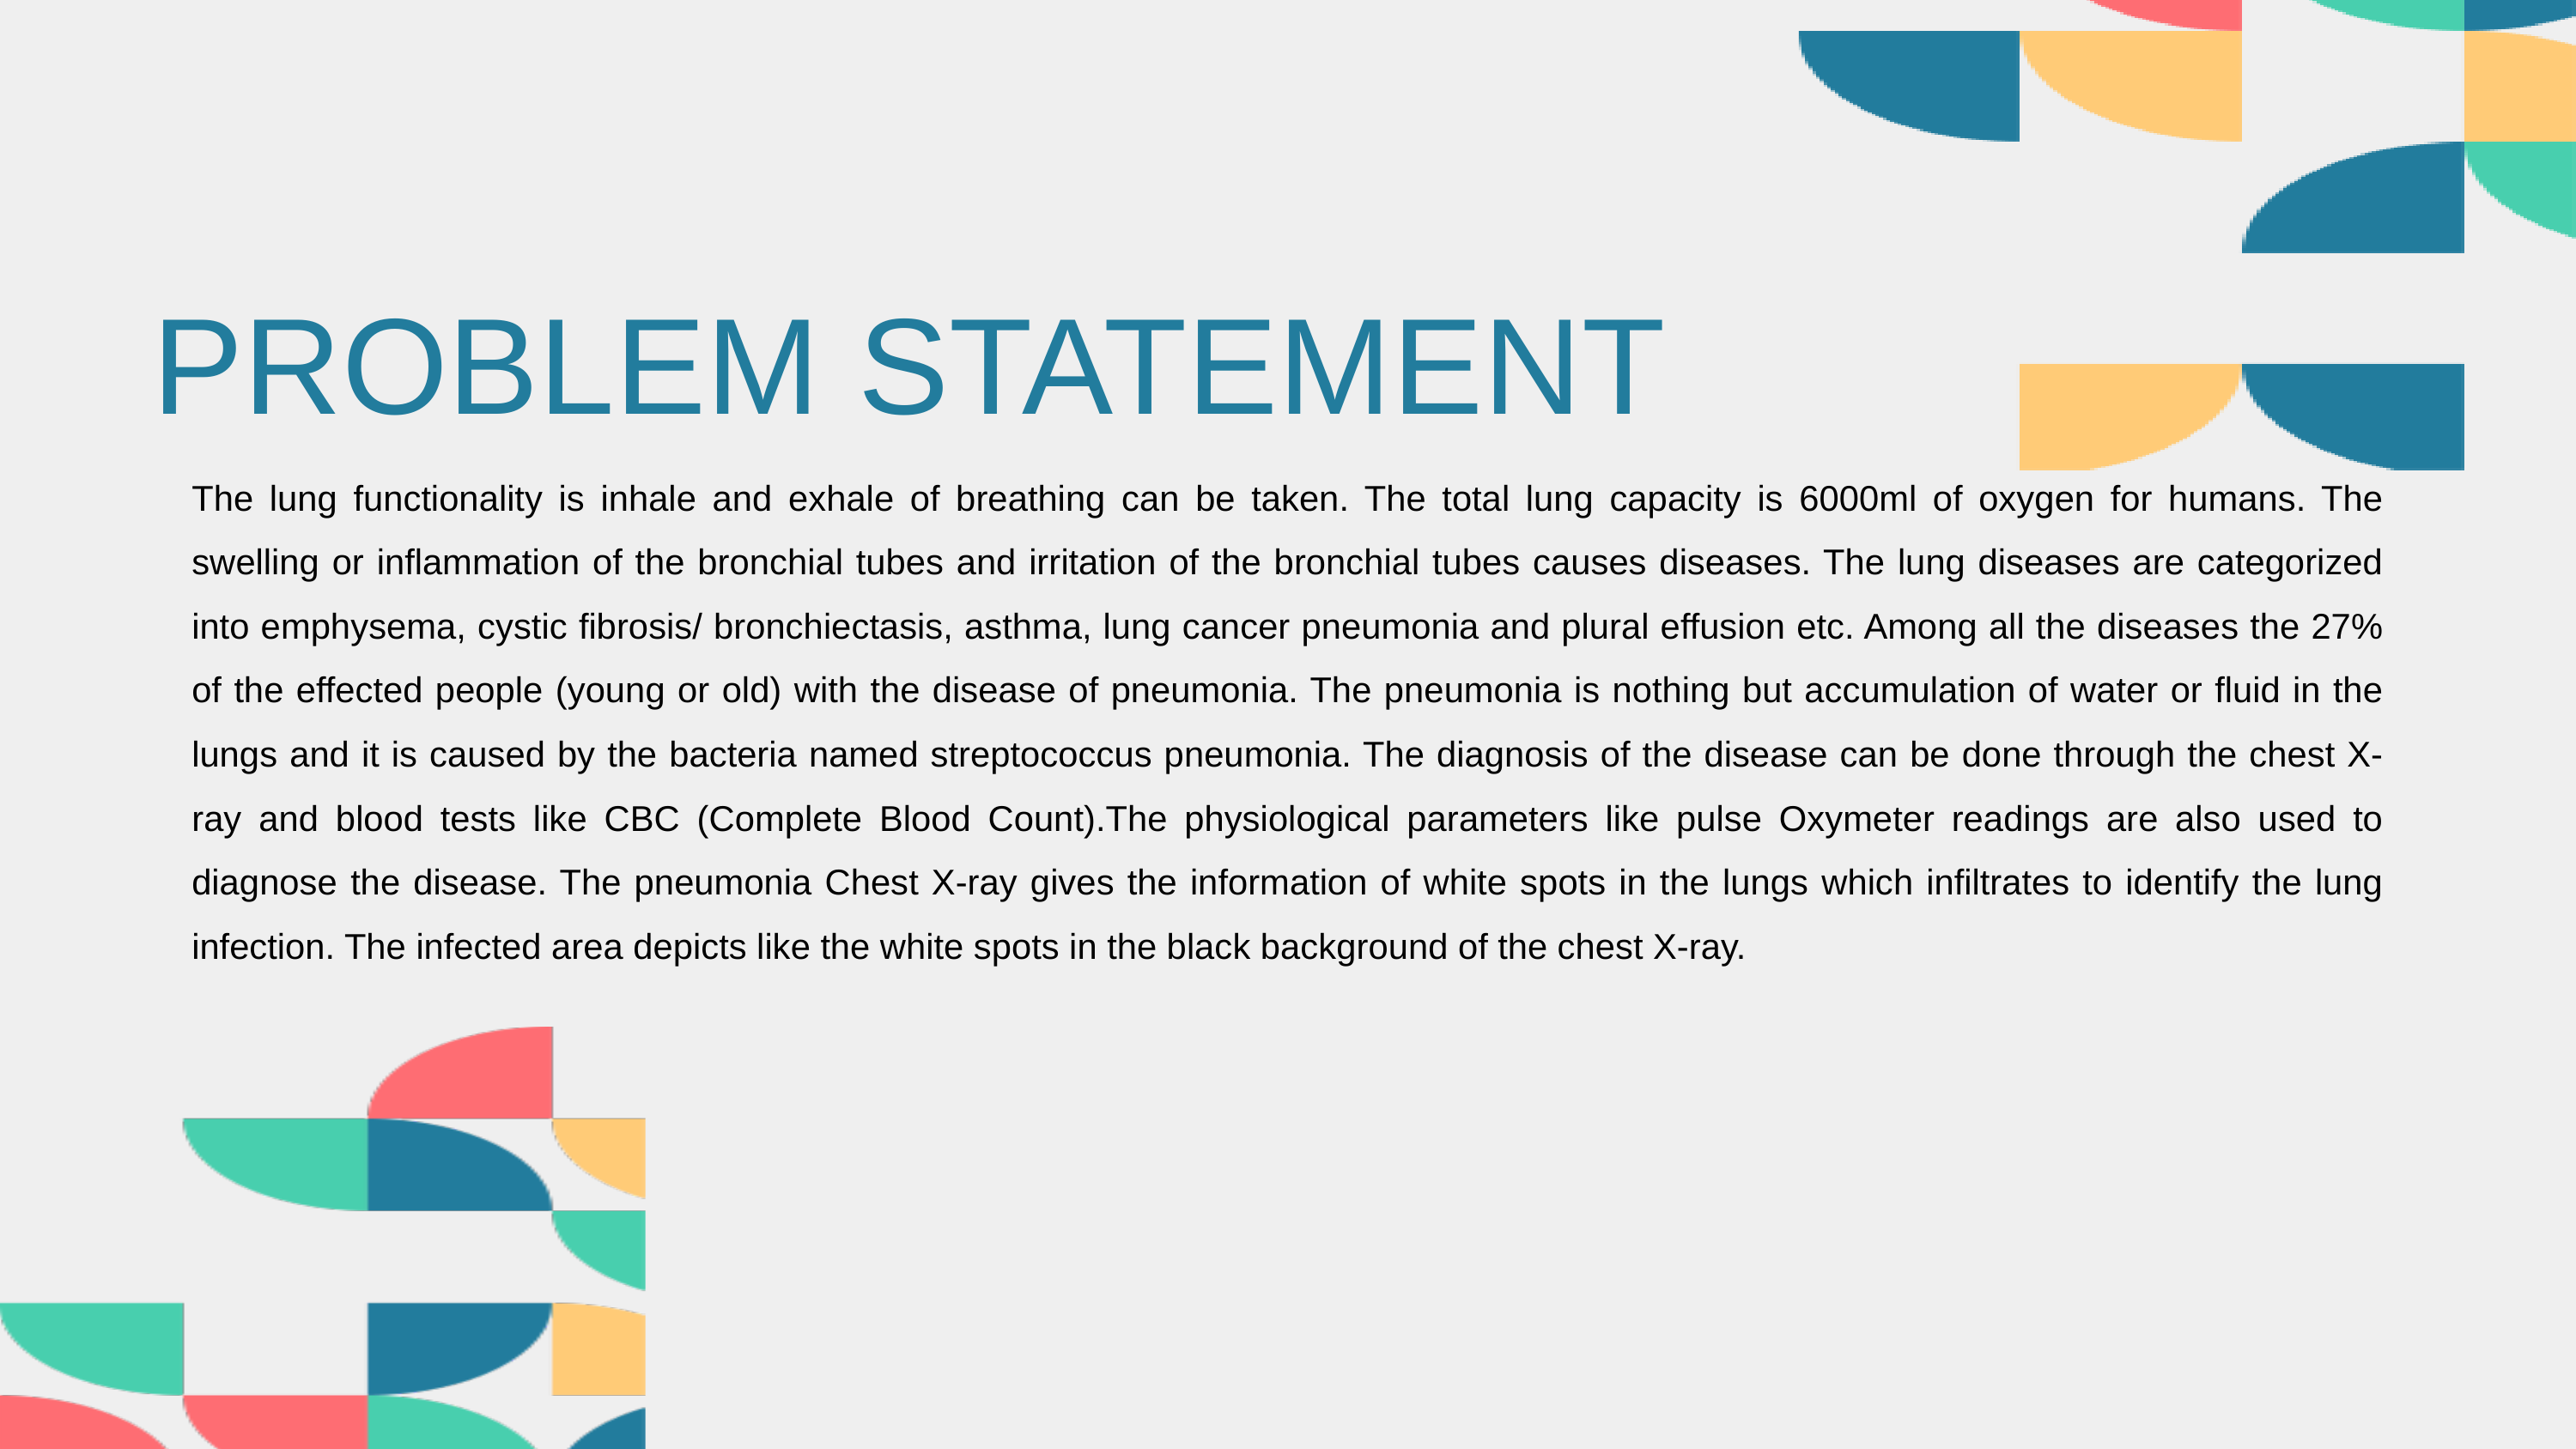

PROBLEM STATEMENT
The lung functionality is inhale and exhale of breathing can be taken. The total lung capacity is 6000ml of oxygen for humans. The swelling or inflammation of the bronchial tubes and irritation of the bronchial tubes causes diseases. The lung diseases are categorized into emphysema, cystic fibrosis/ bronchiectasis, asthma, lung cancer pneumonia and plural effusion etc. Among all the diseases the 27% of the effected people (young or old) with the disease of pneumonia. The pneumonia is nothing but accumulation of water or fluid in the lungs and it is caused by the bacteria named streptococcus pneumonia. The diagnosis of the disease can be done through the chest X-ray and blood tests like CBC (Complete Blood Count).The physiological parameters like pulse Oxymeter readings are also used to diagnose the disease. The pneumonia Chest X-ray gives the information of white spots in the lungs which infiltrates to identify the lung infection. The infected area depicts like the white spots in the black background of the chest X-ray.